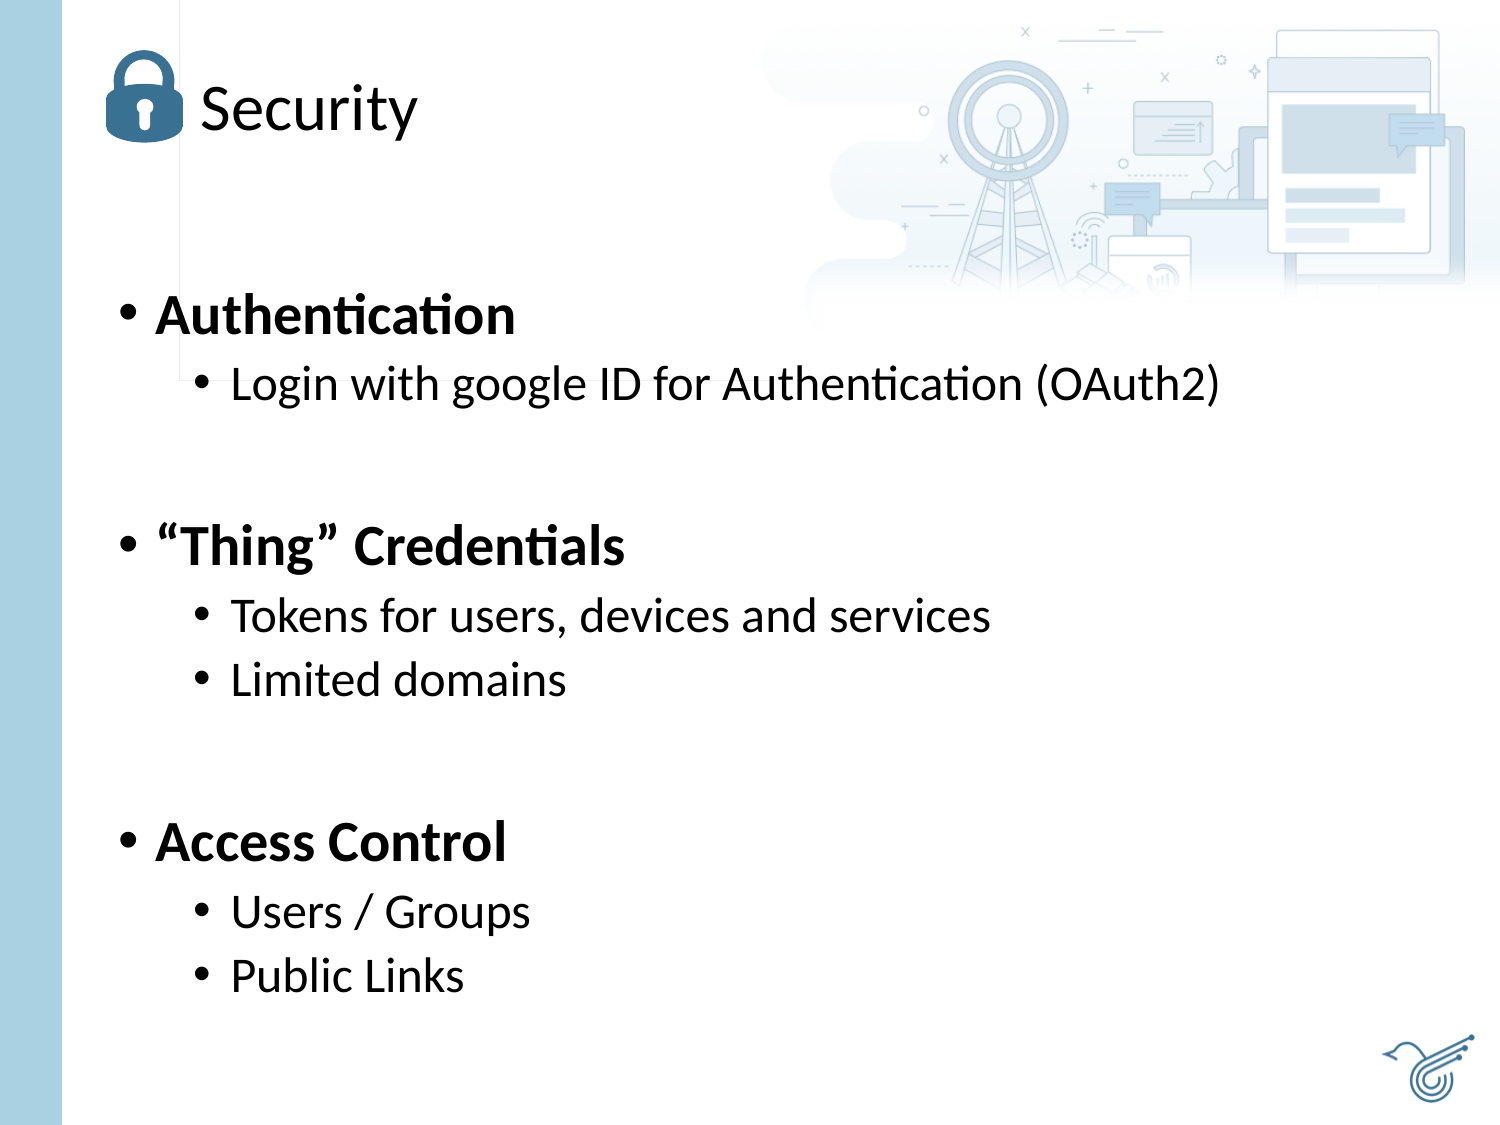

# Security

Authentication
Login with google ID for Authentication (OAuth2)

“Thing” Credentials
Tokens for users, devices and services
Limited domains

Access Control
Users / Groups
Public Links